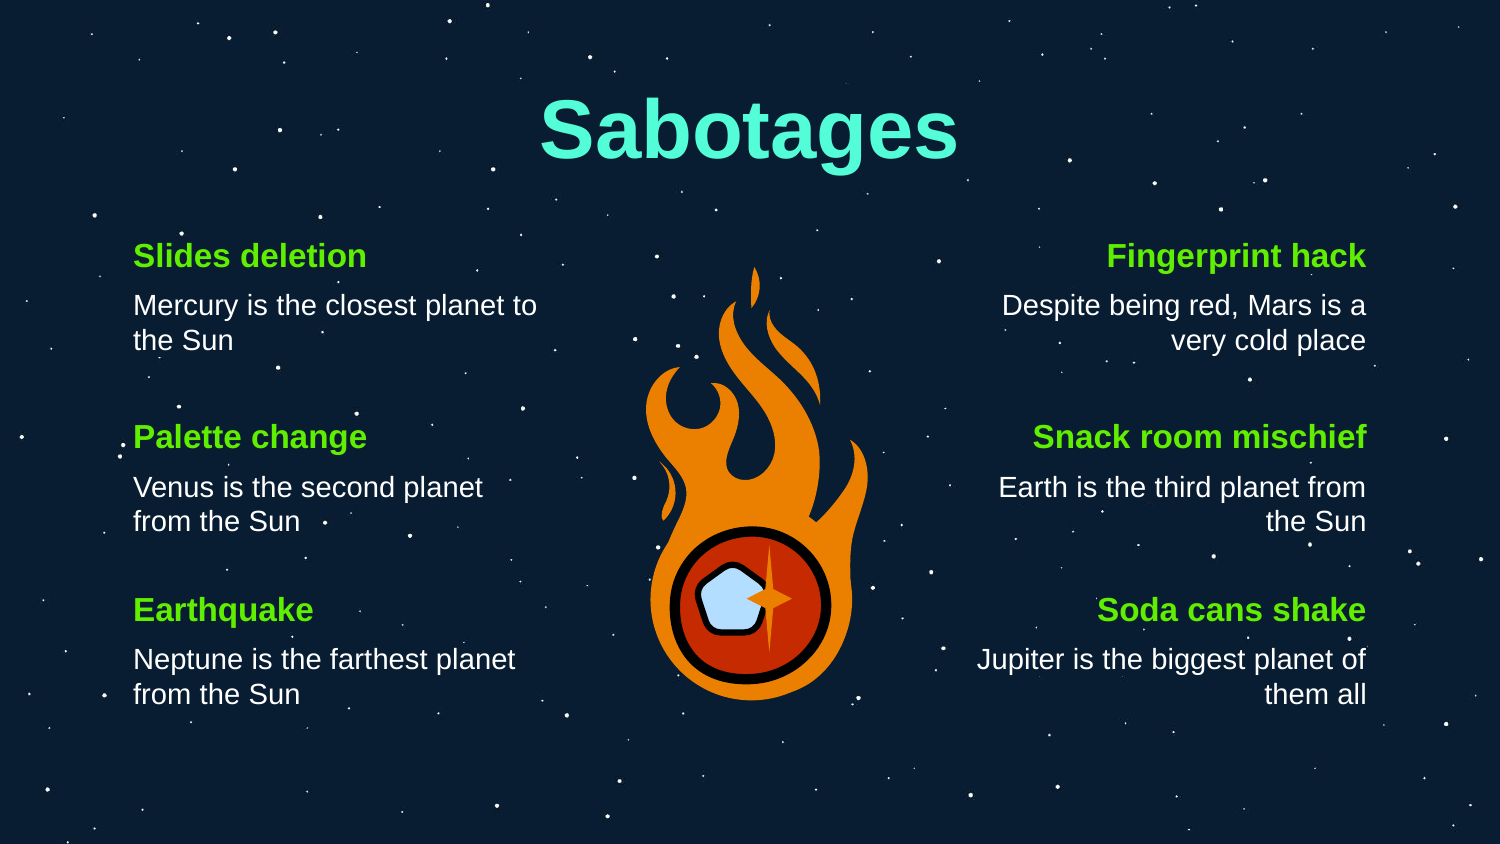

# Sabotages
Slides deletion
Fingerprint hack

Mercury is the closest planet to the Sun
Despite being red, Mars is a very cold place
Palette change
Snack room mischief
Venus is the second planet from the Sun
Earth is the third planet from the Sun

Earthquake
Soda cans shake
Neptune is the farthest planet from the Sun
Jupiter is the biggest planet of them all